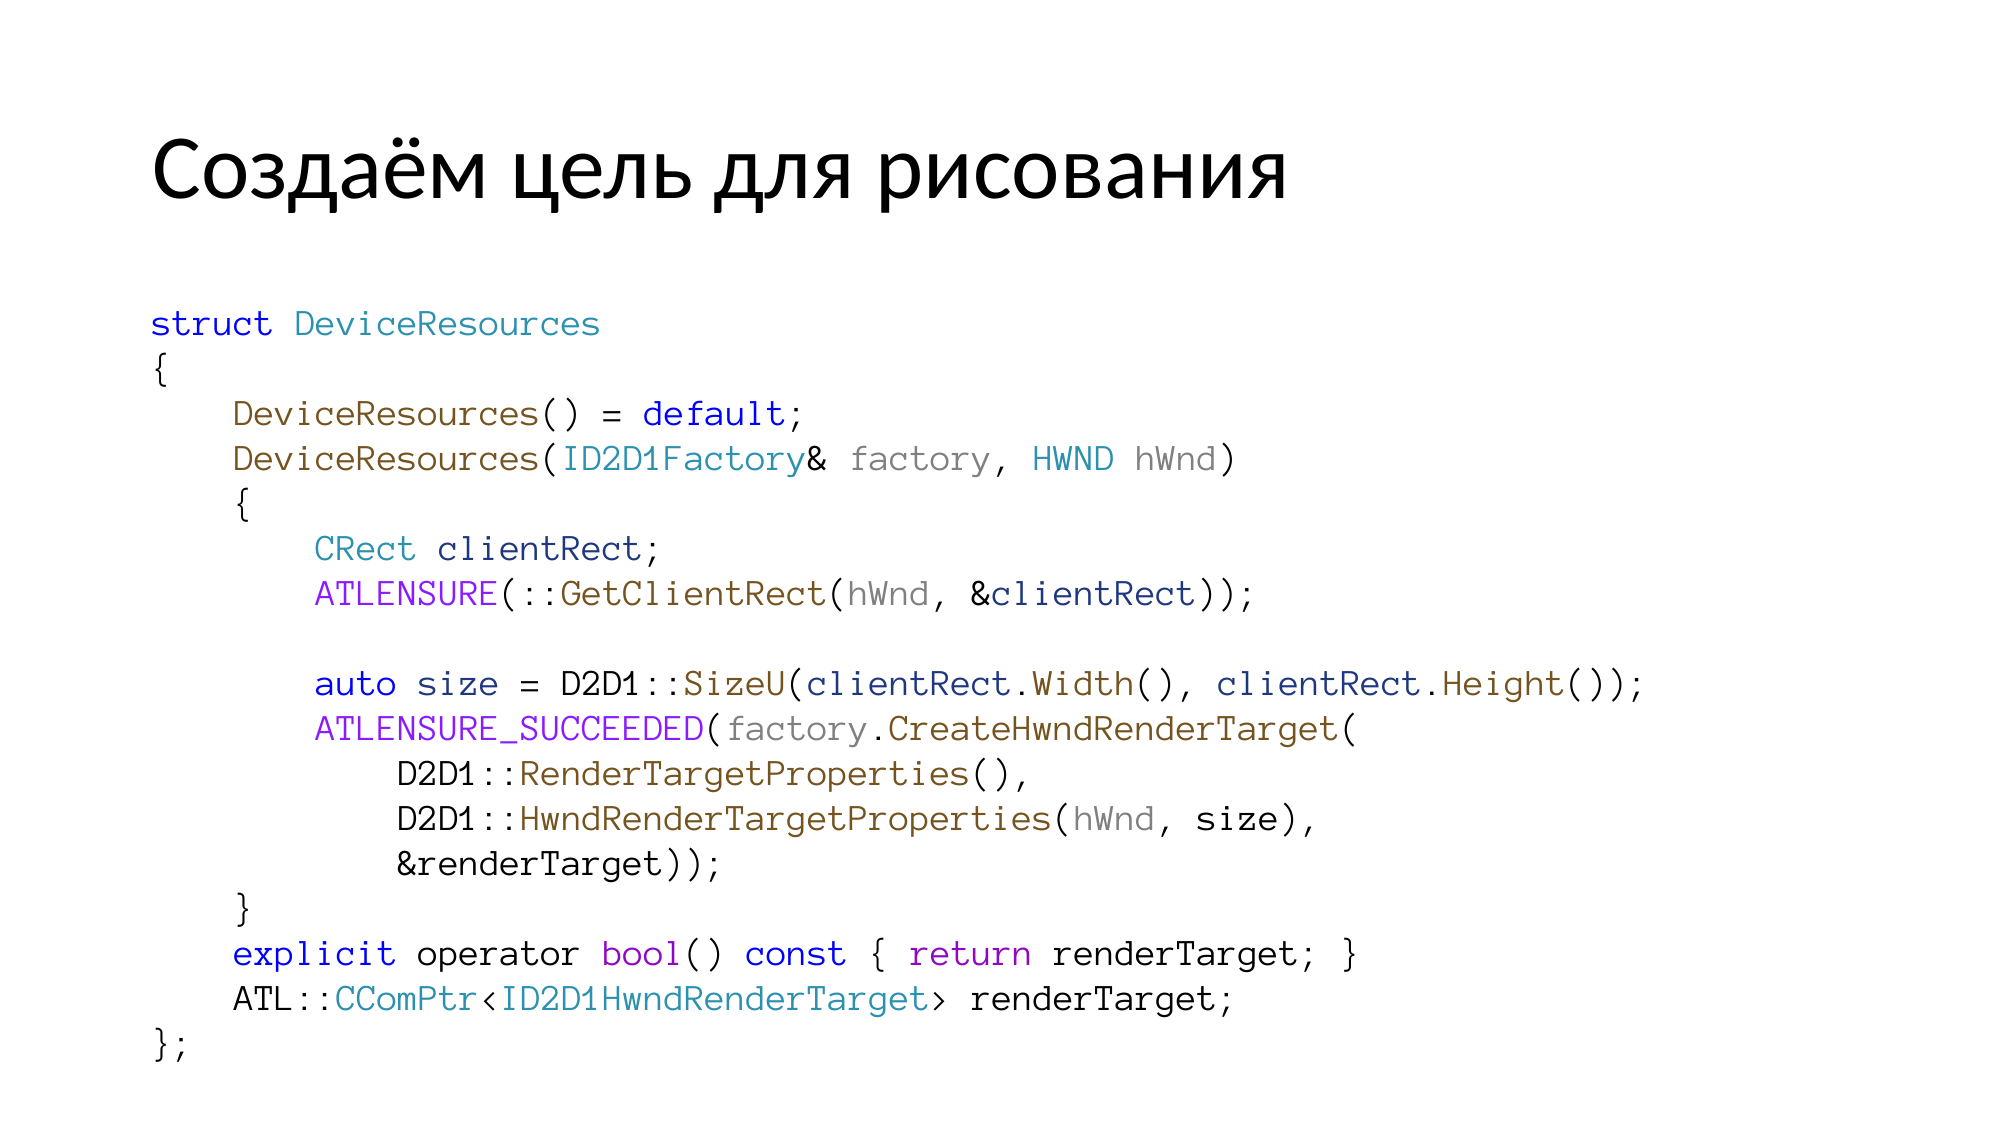

# Создаём цель для рисования
struct DeviceResources
{
    DeviceResources() = default;
    DeviceResources(ID2D1Factory& factory, HWND hWnd)
    {
        CRect clientRect;
        ATLENSURE(::GetClientRect(hWnd, &clientRect));

        auto size = D2D1::SizeU(clientRect.Width(), clientRect.Height());
        ATLENSURE_SUCCEEDED(factory.CreateHwndRenderTarget(
            D2D1::RenderTargetProperties(),
            D2D1::HwndRenderTargetProperties(hWnd, size),
            &renderTarget));
    }
    explicit operator bool() const { return renderTarget; }
    ATL::CComPtr<ID2D1HwndRenderTarget> renderTarget;
};